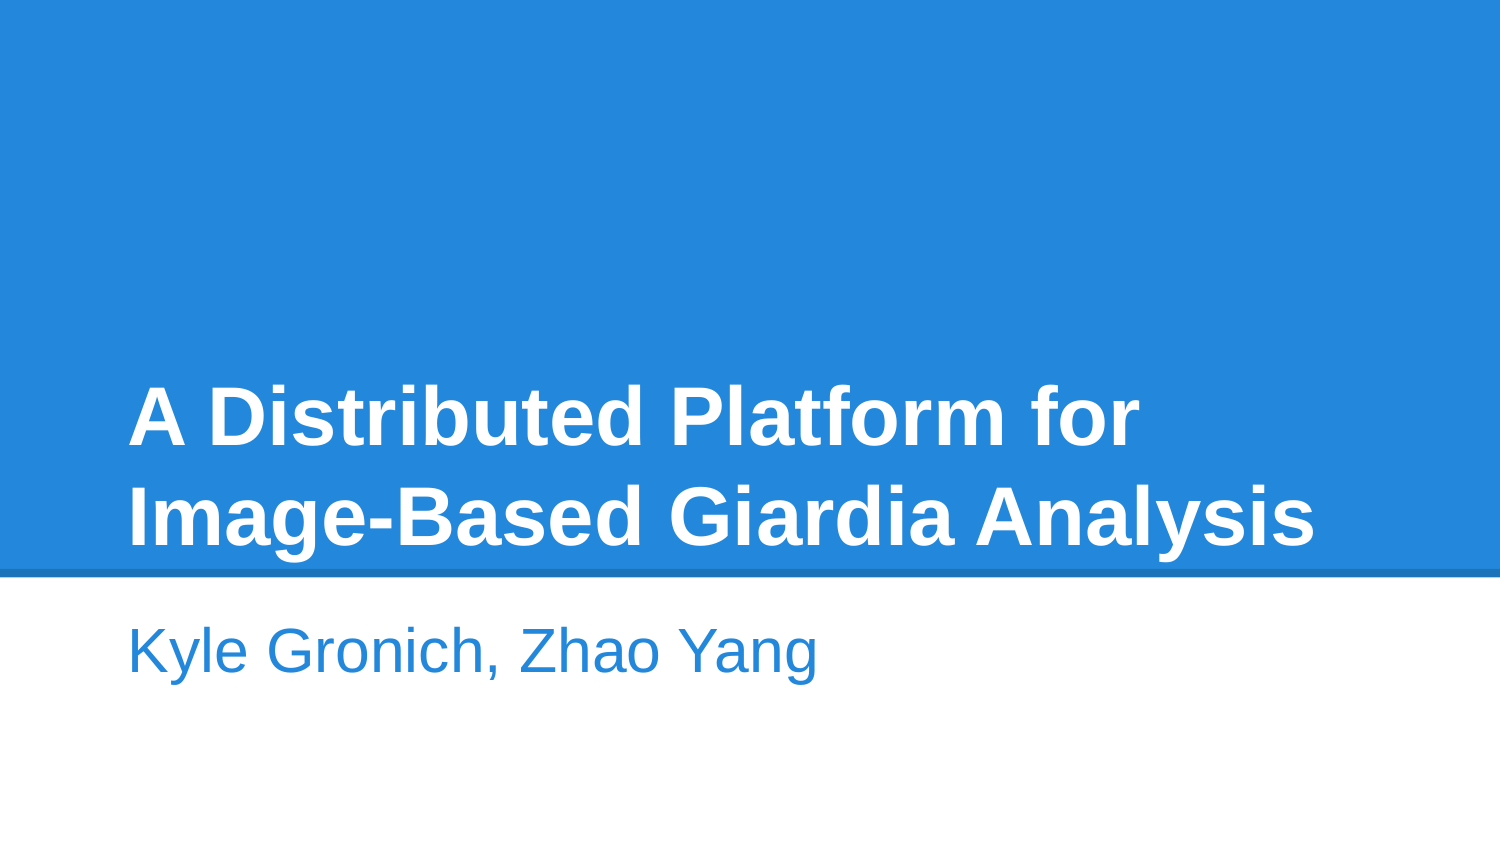

# A Distributed Platform for Image-Based Giardia Analysis
Kyle Gronich, Zhao Yang